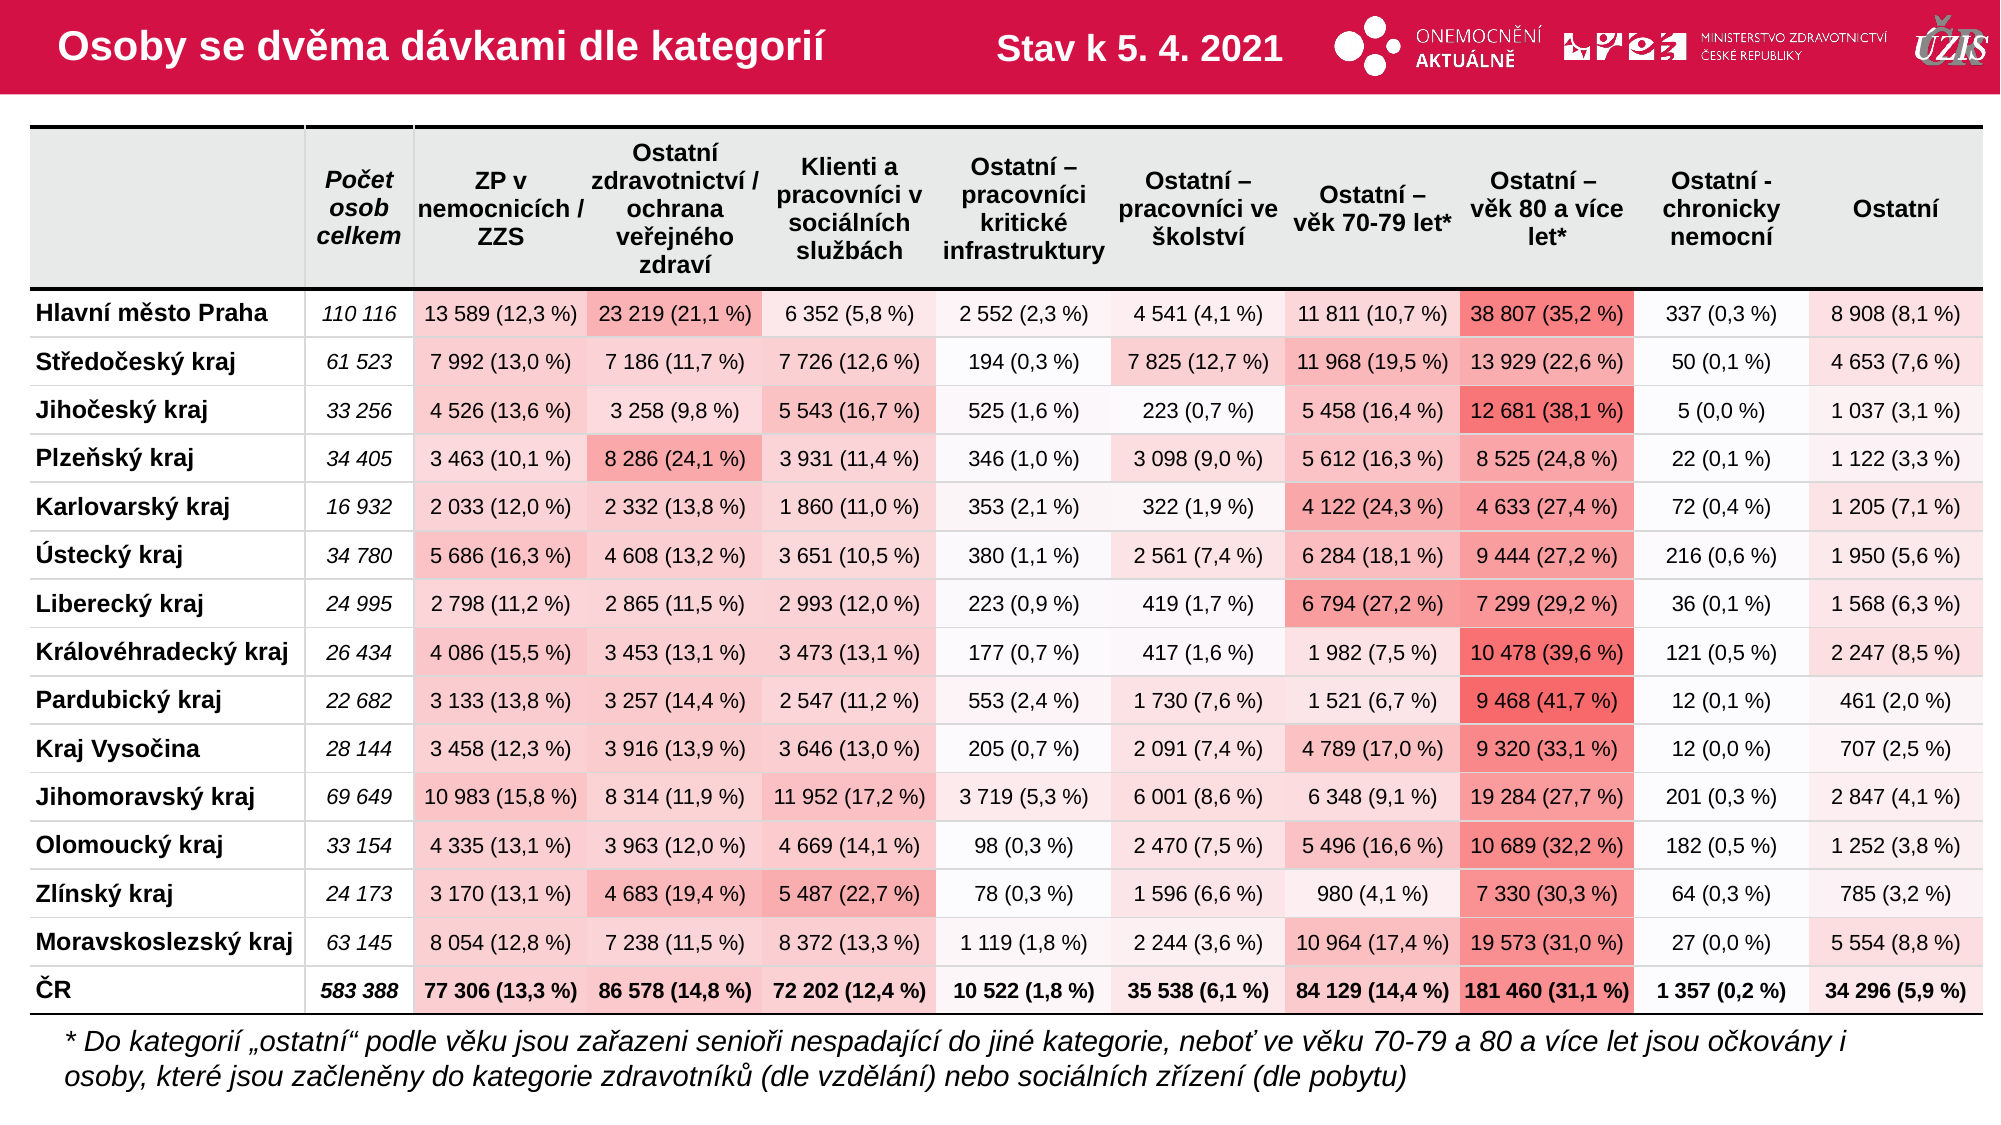

# Osoby se dvěma dávkami dle kategorií
Stav k 5. 4. 2021
|  | Počet osob celkem | ZP v nemocnicích / ZZS | Ostatní zdravotnictví / ochrana veřejného zdraví | Klienti a pracovníci v sociálních službách | Ostatní – pracovníci kritické infrastruktury | Ostatní – pracovníci ve školství | Ostatní – věk 70-79 let\* | Ostatní – věk 80 a více let\* | Ostatní - chronicky nemocní | Ostatní |
| --- | --- | --- | --- | --- | --- | --- | --- | --- | --- | --- |
| Hlavní město Praha | 110 116 | 13 589 (12,3 %) | 23 219 (21,1 %) | 6 352 (5,8 %) | 2 552 (2,3 %) | 4 541 (4,1 %) | 11 811 (10,7 %) | 38 807 (35,2 %) | 337 (0,3 %) | 8 908 (8,1 %) |
| Středočeský kraj | 61 523 | 7 992 (13,0 %) | 7 186 (11,7 %) | 7 726 (12,6 %) | 194 (0,3 %) | 7 825 (12,7 %) | 11 968 (19,5 %) | 13 929 (22,6 %) | 50 (0,1 %) | 4 653 (7,6 %) |
| Jihočeský kraj | 33 256 | 4 526 (13,6 %) | 3 258 (9,8 %) | 5 543 (16,7 %) | 525 (1,6 %) | 223 (0,7 %) | 5 458 (16,4 %) | 12 681 (38,1 %) | 5 (0,0 %) | 1 037 (3,1 %) |
| Plzeňský kraj | 34 405 | 3 463 (10,1 %) | 8 286 (24,1 %) | 3 931 (11,4 %) | 346 (1,0 %) | 3 098 (9,0 %) | 5 612 (16,3 %) | 8 525 (24,8 %) | 22 (0,1 %) | 1 122 (3,3 %) |
| Karlovarský kraj | 16 932 | 2 033 (12,0 %) | 2 332 (13,8 %) | 1 860 (11,0 %) | 353 (2,1 %) | 322 (1,9 %) | 4 122 (24,3 %) | 4 633 (27,4 %) | 72 (0,4 %) | 1 205 (7,1 %) |
| Ústecký kraj | 34 780 | 5 686 (16,3 %) | 4 608 (13,2 %) | 3 651 (10,5 %) | 380 (1,1 %) | 2 561 (7,4 %) | 6 284 (18,1 %) | 9 444 (27,2 %) | 216 (0,6 %) | 1 950 (5,6 %) |
| Liberecký kraj | 24 995 | 2 798 (11,2 %) | 2 865 (11,5 %) | 2 993 (12,0 %) | 223 (0,9 %) | 419 (1,7 %) | 6 794 (27,2 %) | 7 299 (29,2 %) | 36 (0,1 %) | 1 568 (6,3 %) |
| Královéhradecký kraj | 26 434 | 4 086 (15,5 %) | 3 453 (13,1 %) | 3 473 (13,1 %) | 177 (0,7 %) | 417 (1,6 %) | 1 982 (7,5 %) | 10 478 (39,6 %) | 121 (0,5 %) | 2 247 (8,5 %) |
| Pardubický kraj | 22 682 | 3 133 (13,8 %) | 3 257 (14,4 %) | 2 547 (11,2 %) | 553 (2,4 %) | 1 730 (7,6 %) | 1 521 (6,7 %) | 9 468 (41,7 %) | 12 (0,1 %) | 461 (2,0 %) |
| Kraj Vysočina | 28 144 | 3 458 (12,3 %) | 3 916 (13,9 %) | 3 646 (13,0 %) | 205 (0,7 %) | 2 091 (7,4 %) | 4 789 (17,0 %) | 9 320 (33,1 %) | 12 (0,0 %) | 707 (2,5 %) |
| Jihomoravský kraj | 69 649 | 10 983 (15,8 %) | 8 314 (11,9 %) | 11 952 (17,2 %) | 3 719 (5,3 %) | 6 001 (8,6 %) | 6 348 (9,1 %) | 19 284 (27,7 %) | 201 (0,3 %) | 2 847 (4,1 %) |
| Olomoucký kraj | 33 154 | 4 335 (13,1 %) | 3 963 (12,0 %) | 4 669 (14,1 %) | 98 (0,3 %) | 2 470 (7,5 %) | 5 496 (16,6 %) | 10 689 (32,2 %) | 182 (0,5 %) | 1 252 (3,8 %) |
| Zlínský kraj | 24 173 | 3 170 (13,1 %) | 4 683 (19,4 %) | 5 487 (22,7 %) | 78 (0,3 %) | 1 596 (6,6 %) | 980 (4,1 %) | 7 330 (30,3 %) | 64 (0,3 %) | 785 (3,2 %) |
| Moravskoslezský kraj | 63 145 | 8 054 (12,8 %) | 7 238 (11,5 %) | 8 372 (13,3 %) | 1 119 (1,8 %) | 2 244 (3,6 %) | 10 964 (17,4 %) | 19 573 (31,0 %) | 27 (0,0 %) | 5 554 (8,8 %) |
| ČR | 583 388 | 77 306 (13,3 %) | 86 578 (14,8 %) | 72 202 (12,4 %) | 10 522 (1,8 %) | 35 538 (6,1 %) | 84 129 (14,4 %) | 181 460 (31,1 %) | 1 357 (0,2 %) | 34 296 (5,9 %) |
|  |  |  |  |  |  |  |  |  |
| --- | --- | --- | --- | --- | --- | --- | --- | --- |
|  |  |  |  |  |  |  |  |  |
|  |  |  |  |  |  |  |  |  |
|  |  |  |  |  |  |  |  |  |
|  |  |  |  |  |  |  |  |  |
|  |  |  |  |  |  |  |  |  |
|  |  |  |  |  |  |  |  |  |
|  |  |  |  |  |  |  |  |  |
|  |  |  |  |  |  |  |  |  |
|  |  |  |  |  |  |  |  |  |
|  |  |  |  |  |  |  |  |  |
|  |  |  |  |  |  |  |  |  |
|  |  |  |  |  |  |  |  |  |
|  |  |  |  |  |  |  |  |  |
|  |  |  |  |  |  |  |  |  |
* Do kategorií „ostatní“ podle věku jsou zařazeni senioři nespadající do jiné kategorie, neboť ve věku 70-79 a 80 a více let jsou očkovány i osoby, které jsou začleněny do kategorie zdravotníků (dle vzdělání) nebo sociálních zřízení (dle pobytu)